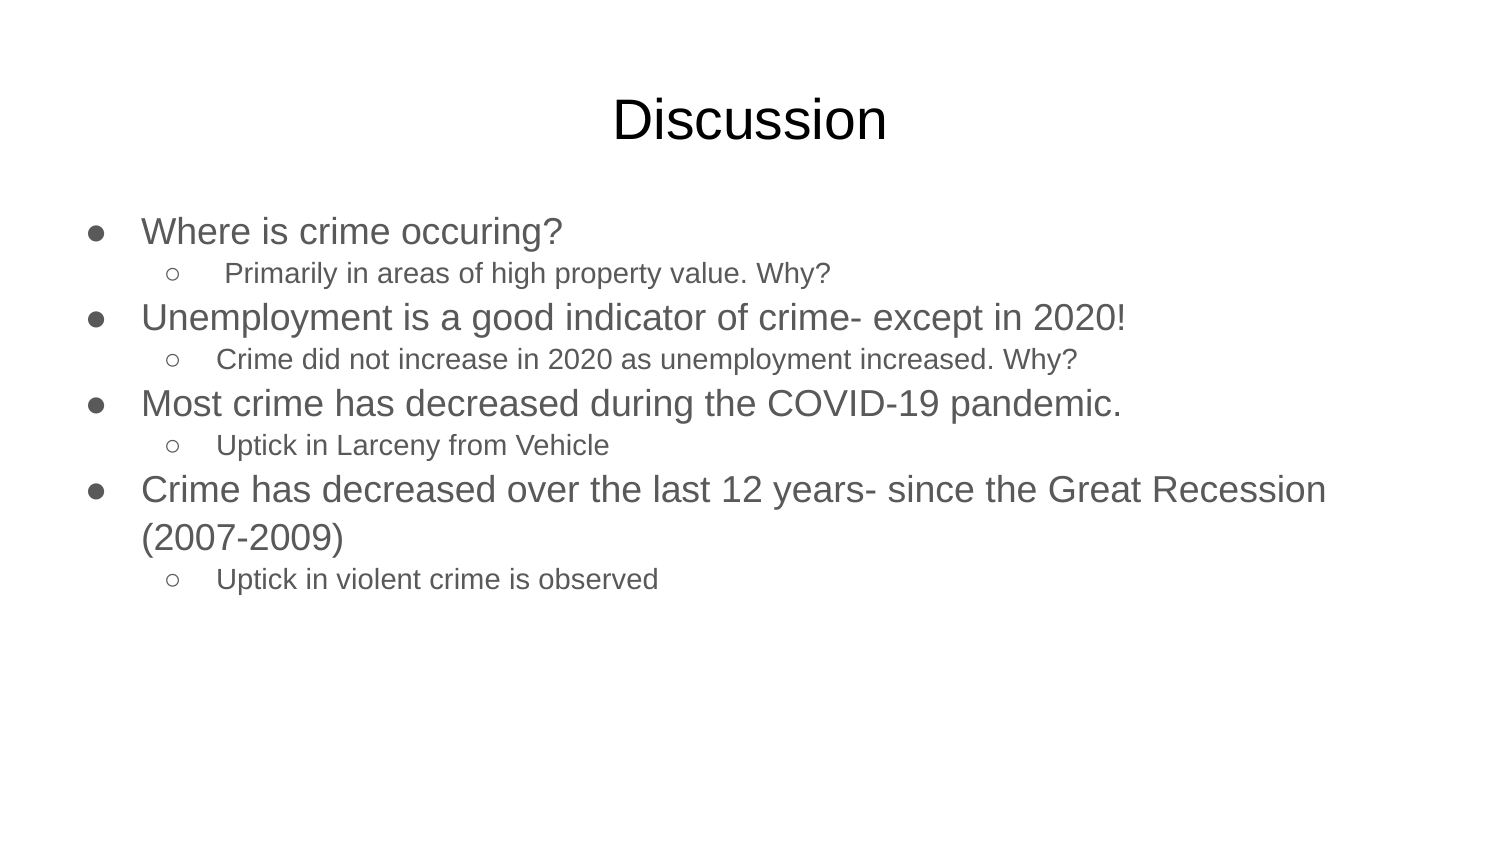

# Discussion
Where is crime occuring?
 Primarily in areas of high property value. Why?
Unemployment is a good indicator of crime- except in 2020!
Crime did not increase in 2020 as unemployment increased. Why?
Most crime has decreased during the COVID-19 pandemic.
Uptick in Larceny from Vehicle
Crime has decreased over the last 12 years- since the Great Recession (2007-2009)
Uptick in violent crime is observed